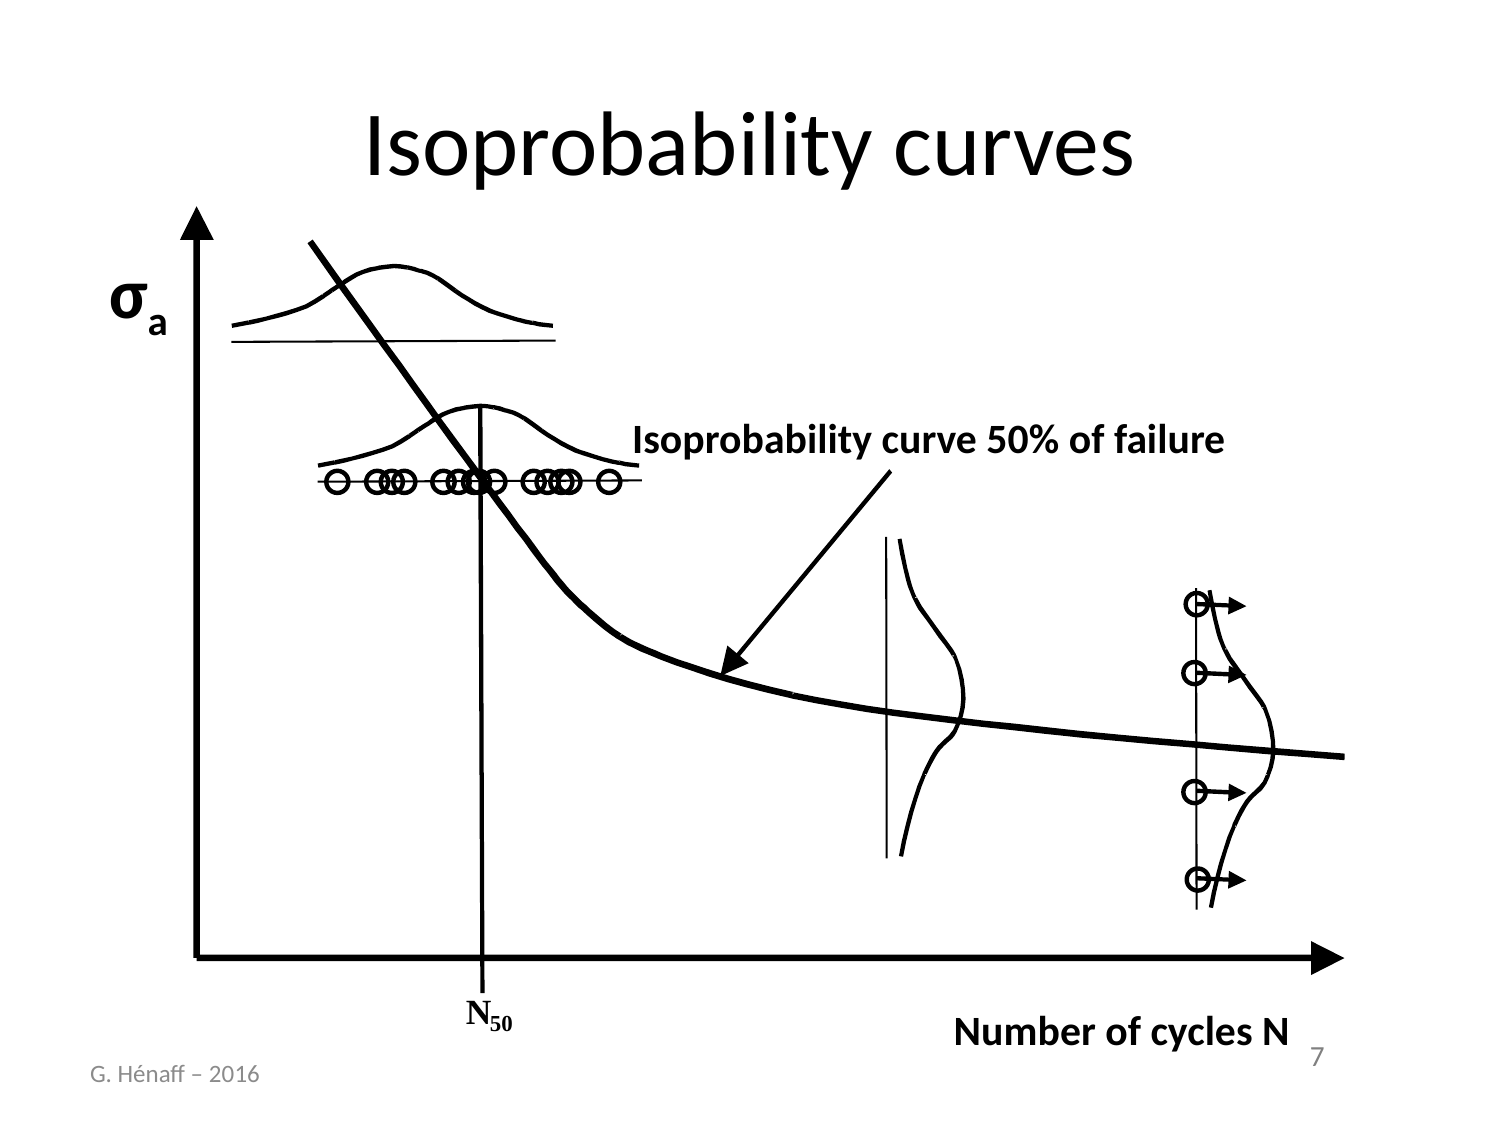

# Isoprobability curves

σa

Isoprobability curve 50% of failure

N

Number of cycles N
50
G. Hénaff – 2016